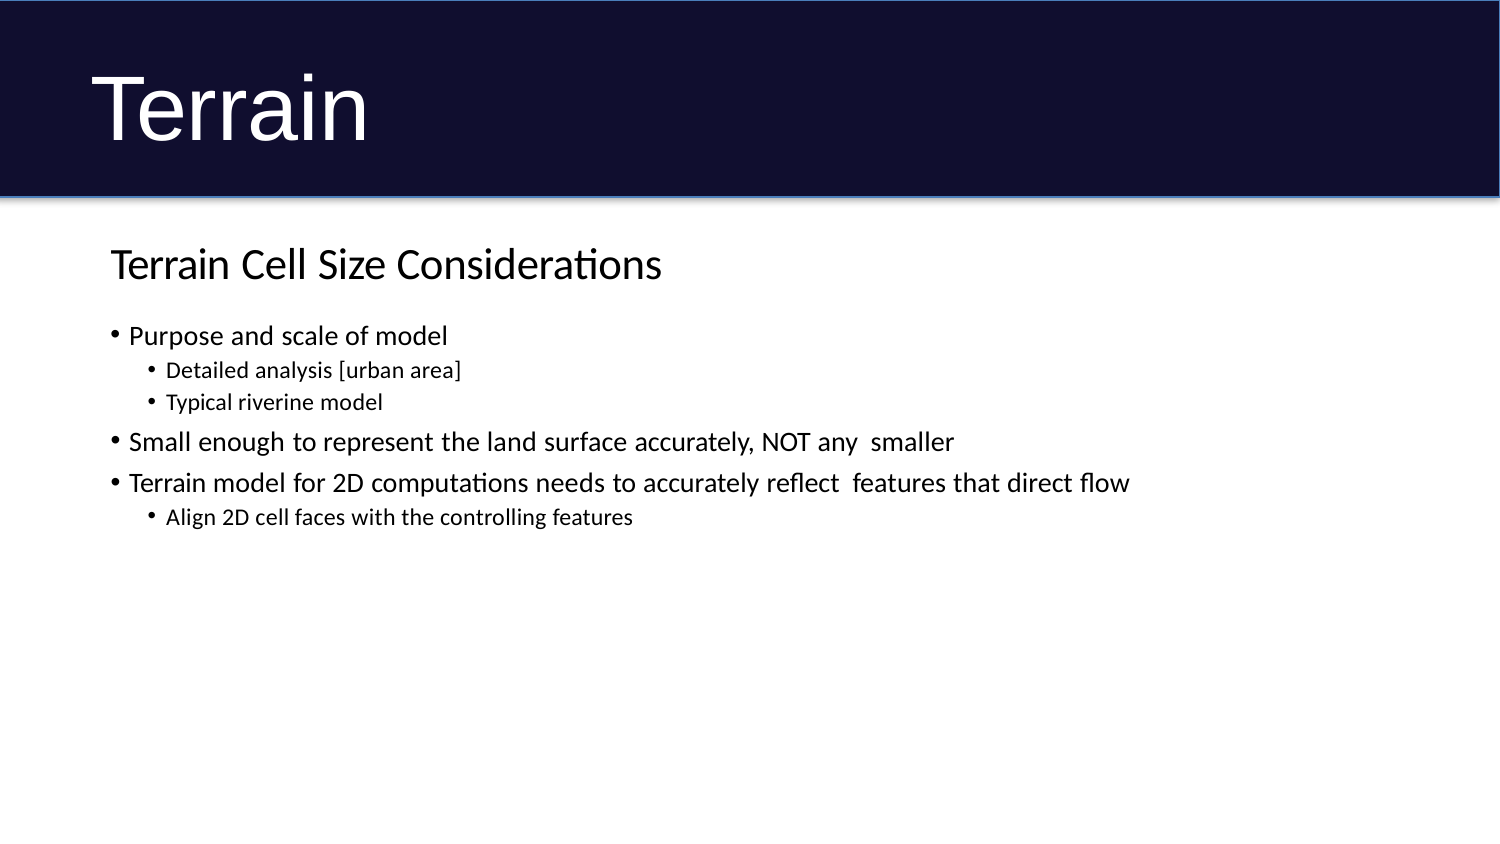

# Terrain
Terrain Cell Size Considerations
Purpose and scale of model
Detailed analysis [urban area]
Typical riverine model
Small enough to represent the land surface accurately, NOT any  smaller
Terrain model for 2D computations needs to accurately reflect  features that direct flow
Align 2D cell faces with the controlling features